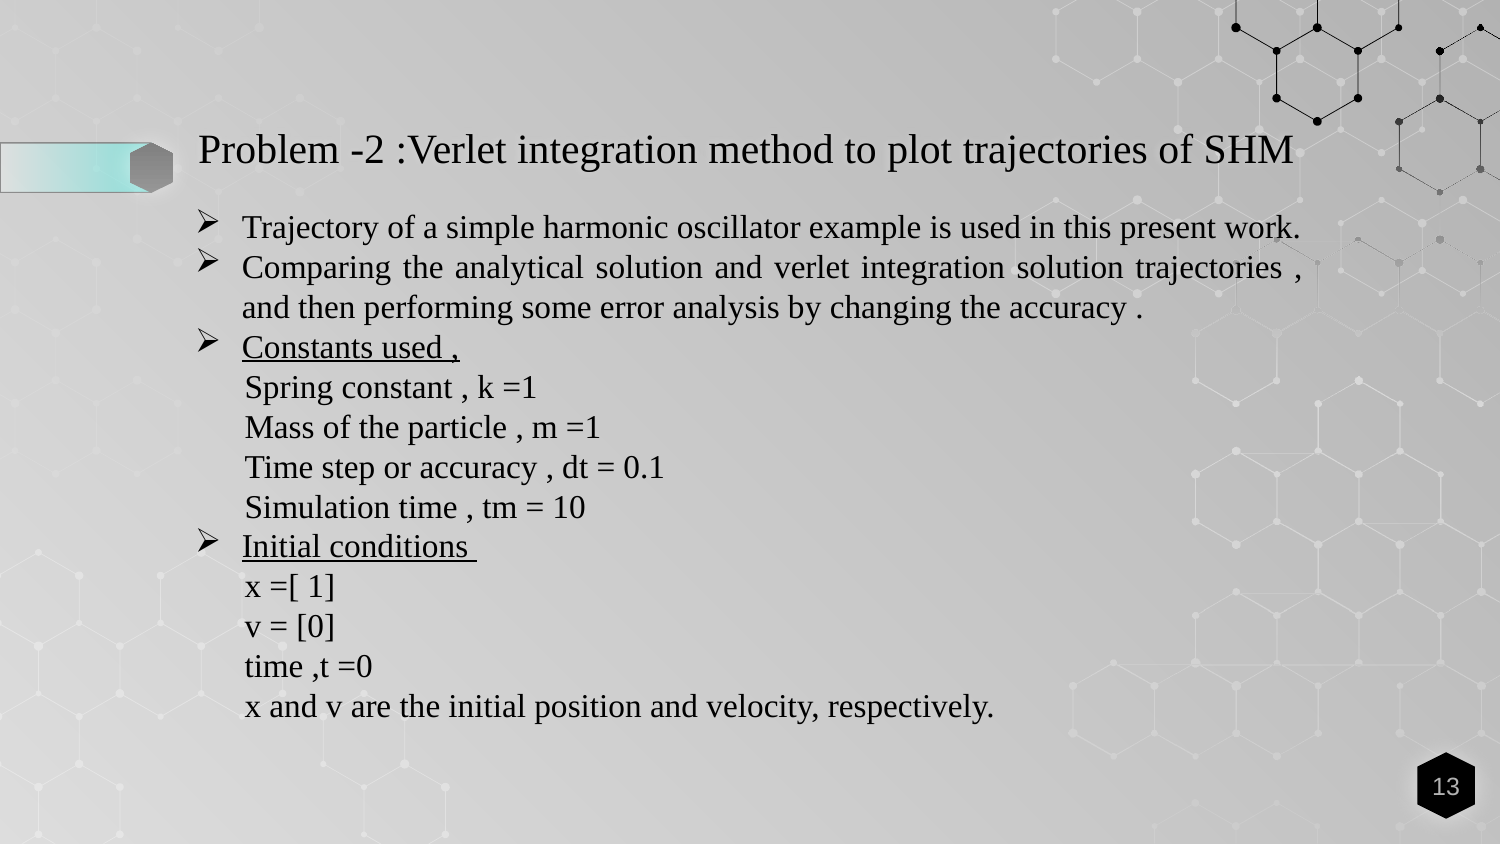

# Problem -2 :Verlet integration method to plot trajectories of SHM
Trajectory of a simple harmonic oscillator example is used in this present work.
Comparing the analytical solution and verlet integration solution trajectories , and then performing some error analysis by changing the accuracy .
Constants used ,
      Spring constant , k =1
      Mass of the particle , m =1
      Time step or accuracy , dt = 0.1
      Simulation time , tm = 10
Initial conditions
      x =[ 1]
      v = [0]
      time ,t =0
      x and v are the initial position and velocity, respectively.
13